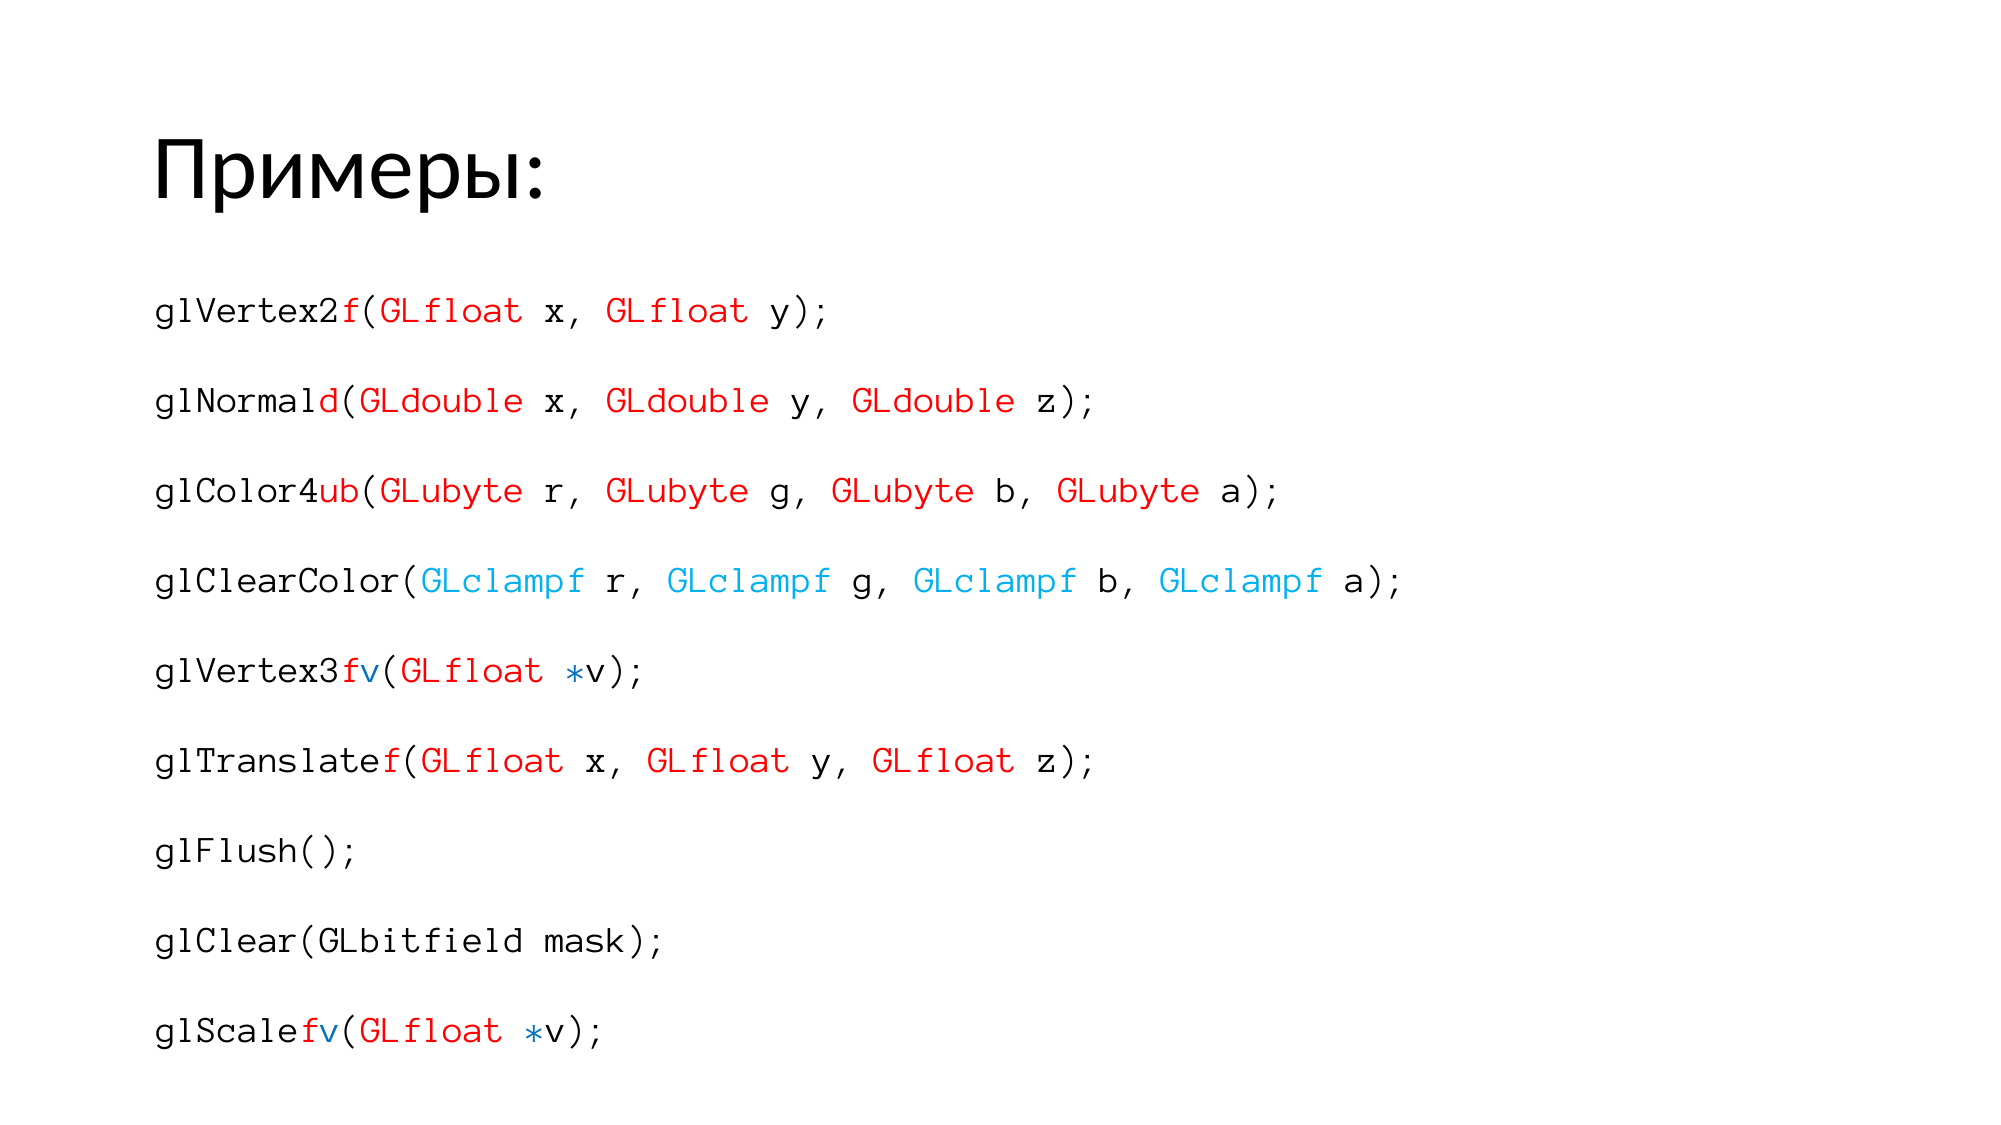

# Примеры:
glVertex2f(GLfloat x, GLfloat y);

glNormald(GLdouble x, GLdouble y, GLdouble z);

glColor4ub(GLubyte r, GLubyte g, GLubyte b, GLubyte a);

glClearColor(GLclampf r, GLclampf g, GLclampf b, GLclampf a);

glVertex3fv(GLfloat *v);

glTranslatef(GLfloat x, GLfloat y, GLfloat z);

glFlush();

glClear(GLbitfield mask);

glScalefv(GLfloat *v);